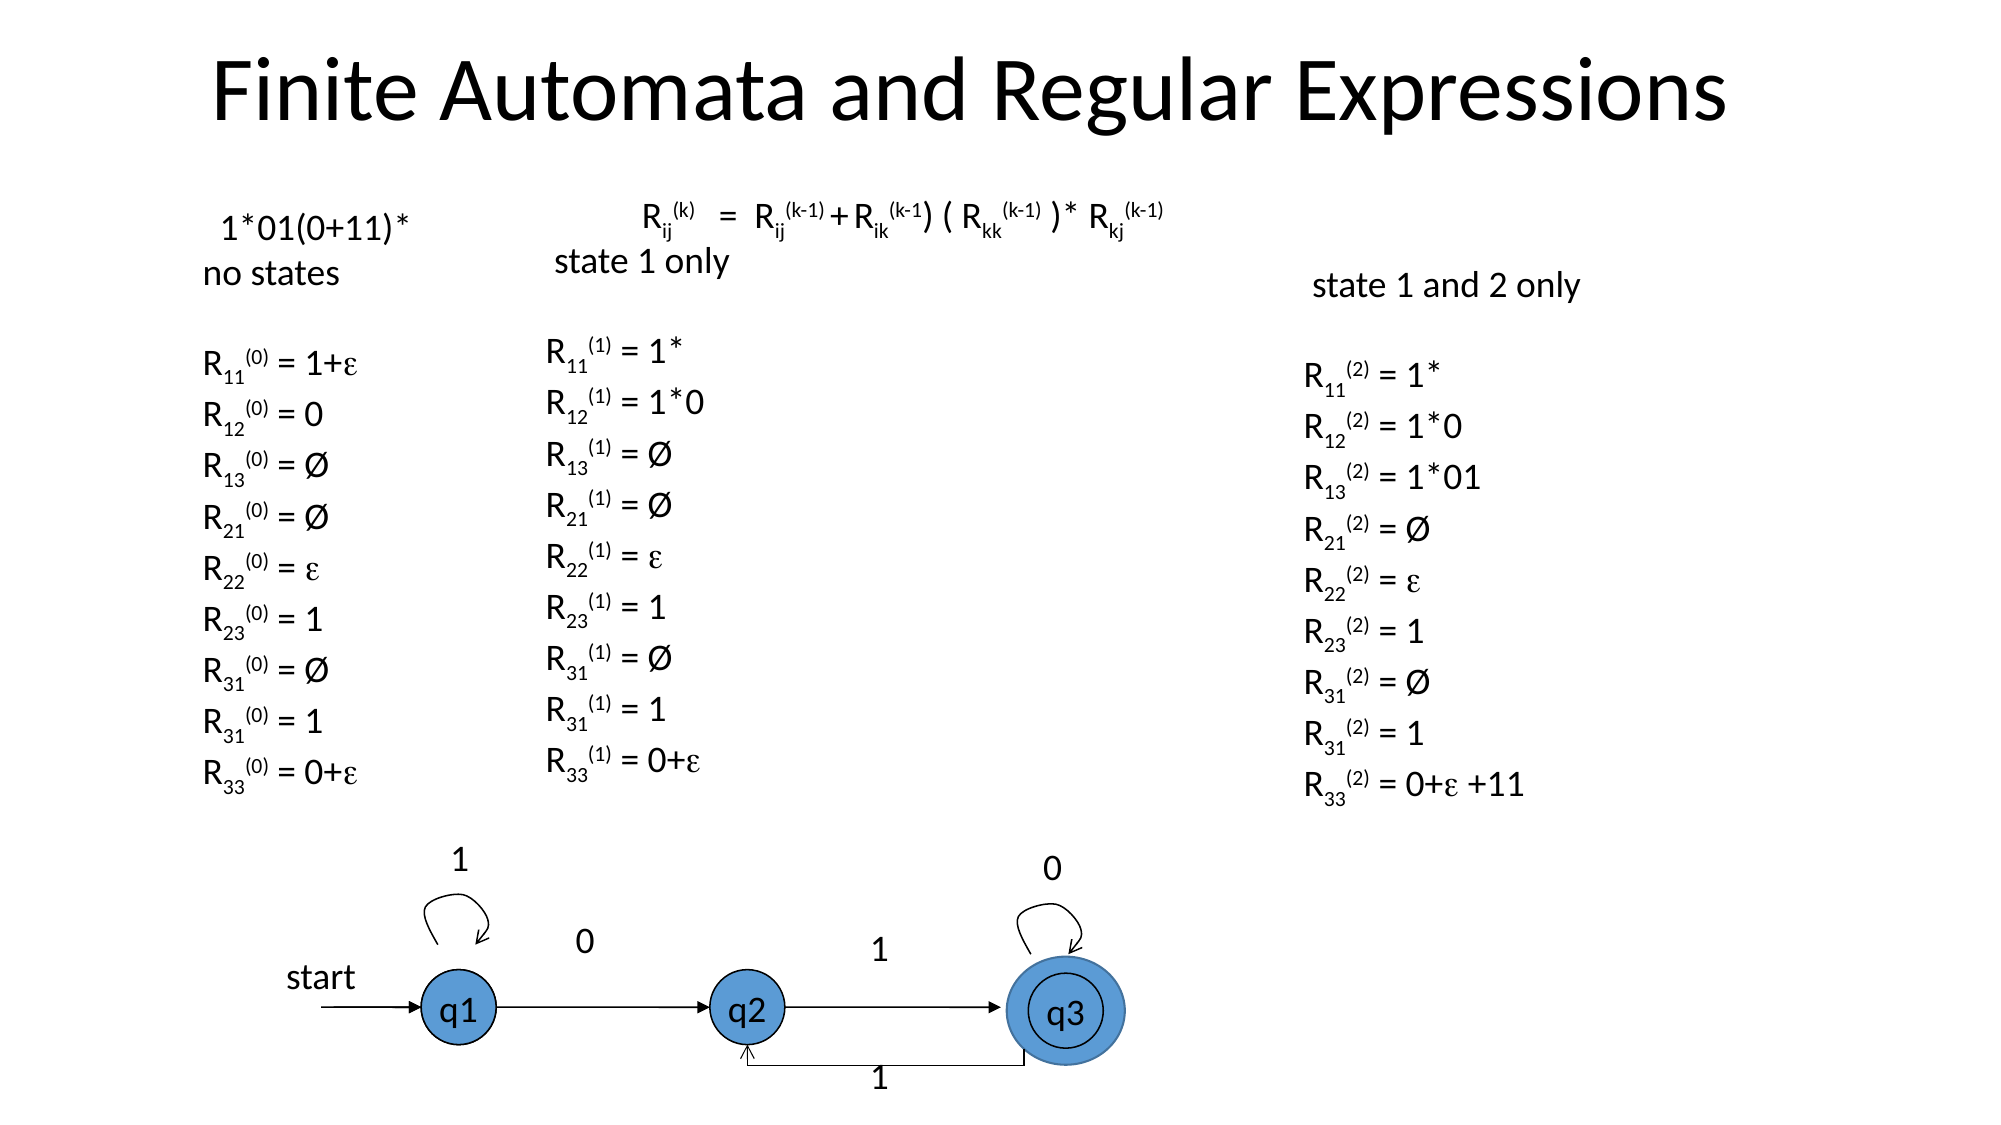

# Finite Automata and Regular Expressions

  1*01(0+11)*
no states

R11(0) = 1+ε
R12(0) = 0
R13(0) = Ø
R21(0) = Ø
R22(0) = ε
R23(0) = 1
R31(0) = Ø
R31(0) = 1
R33(0) = 0+ε

 state 1 only

R11(1) = 1*
R12(1) = 1*0
R13(1) = Ø
R21(1) = Ø
R22(1) = ε
R23(1) = 1
R31(1) = Ø
R31(1) = 1
R33(1) = 0+ε
Rij(k)    =  Rij(k-1) + Rik(k-1) ( Rkk(k-1) )* Rkj(k-1)

 state 1 and 2 only

R11(2) = 1*
R12(2) = 1*0
R13(2) = 1*01
R21(2) = Ø
R22(2) = ε
R23(2) = 1
R31(2) = Ø
R31(2) = 1
R33(2) = 0+ε +11
1

0

0
1
start
q1

q0
q2
q3

1